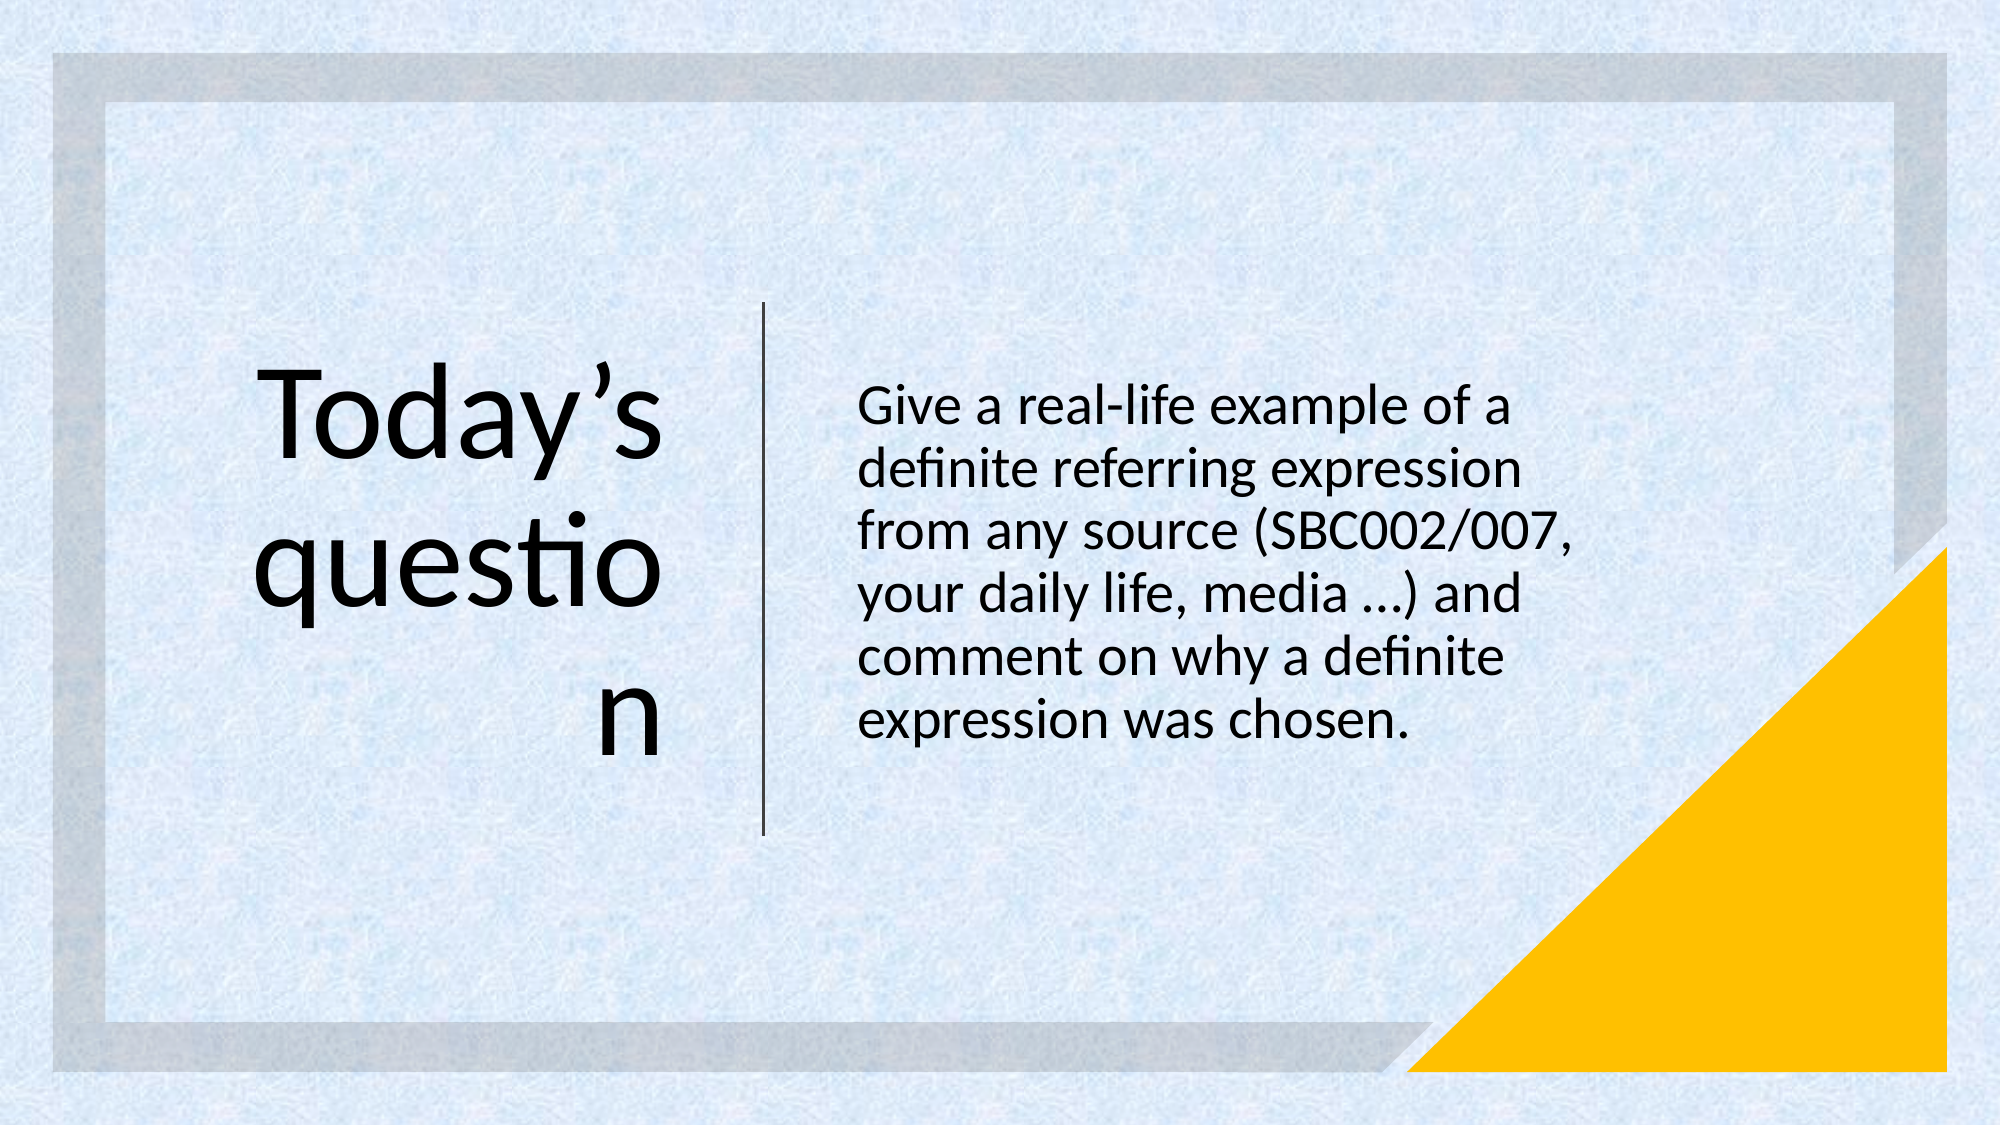

# Today’s question
Give a real-life example of a definite referring expression from any source (SBC002/007, your daily life, media …) and comment on why a definite expression was chosen.